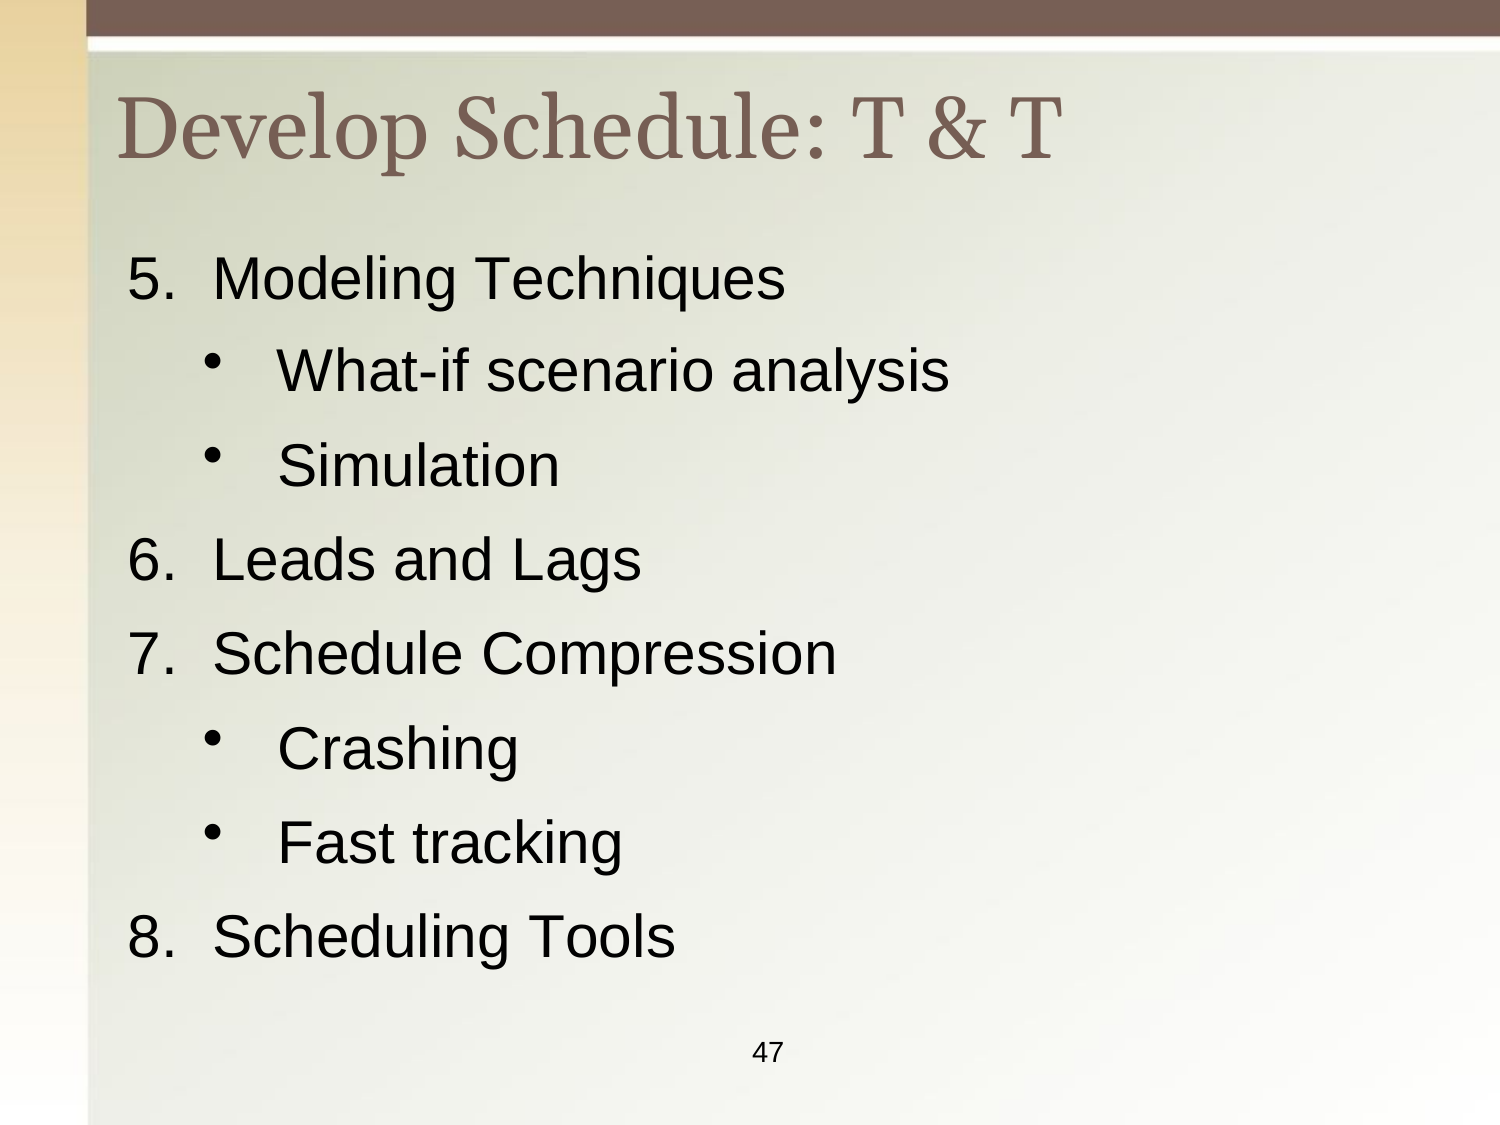

# Develop Schedule: T & T
Modeling Techniques
What-if scenario analysis
Simulation
Leads and Lags
Schedule Compression
Crashing
Fast tracking
Scheduling Tools
47